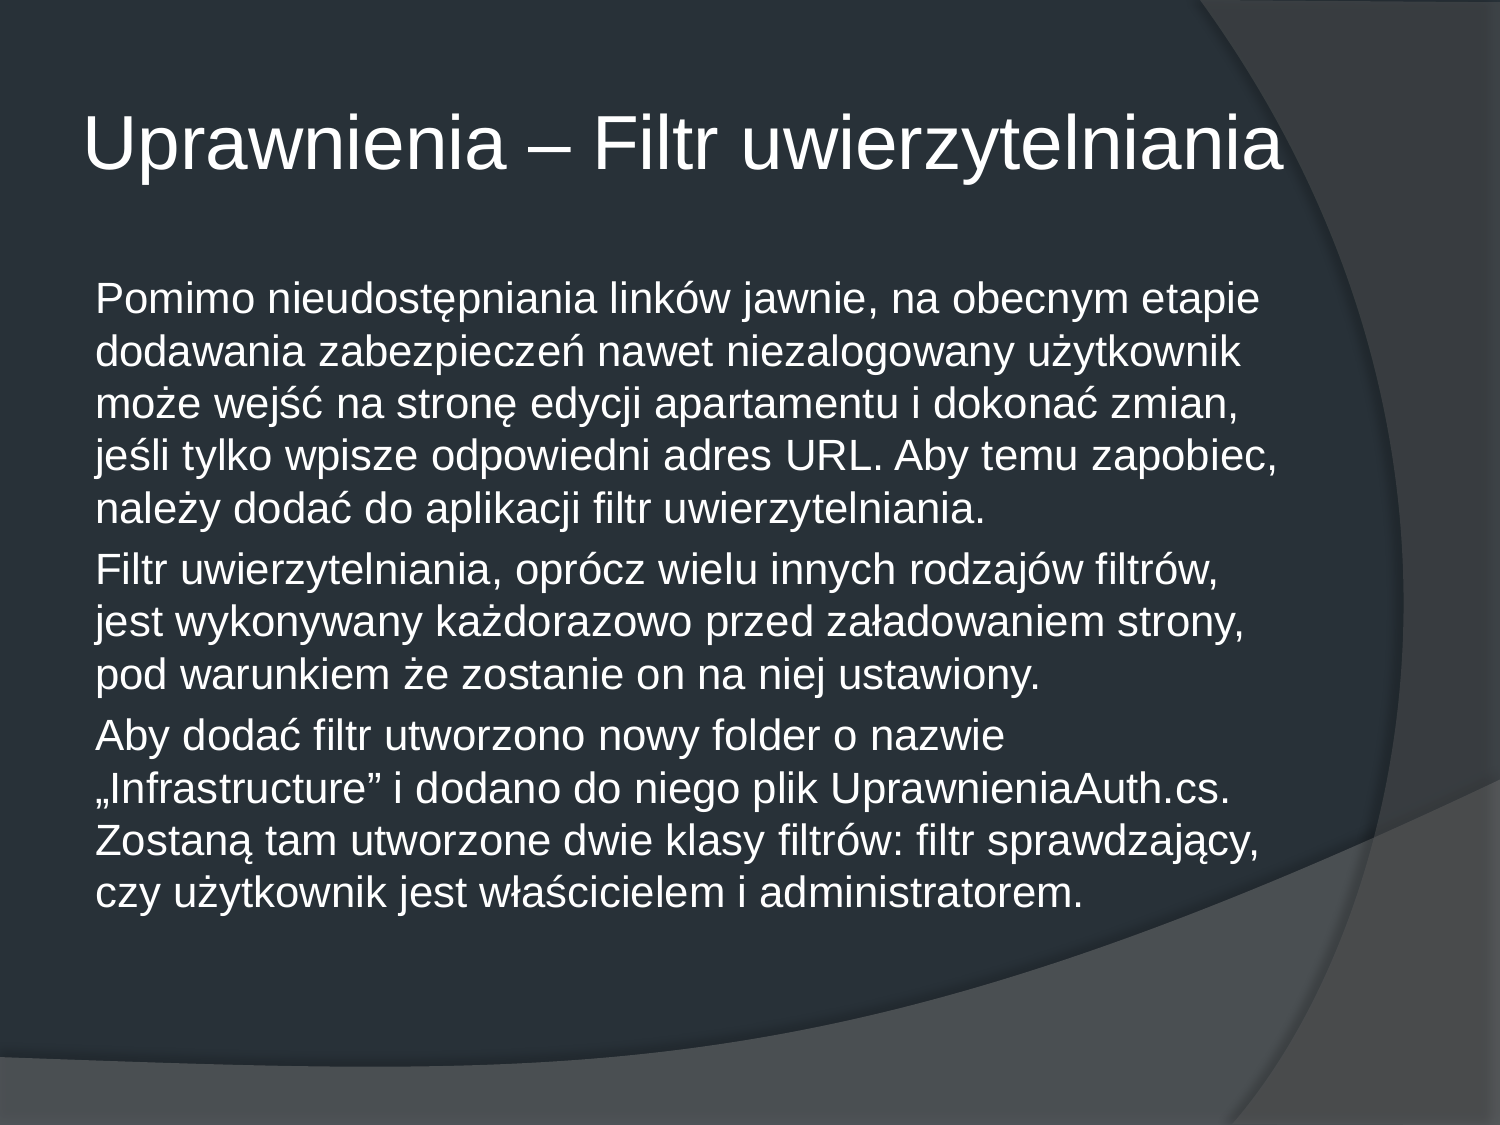

# Uprawnienia – Filtr uwierzytelniania
Pomimo nieudostępniania linków jawnie, na obecnym etapie dodawania zabezpieczeń nawet niezalogowany użytkownik może wejść na stronę edycji apartamentu i dokonać zmian, jeśli tylko wpisze odpowiedni adres URL. Aby temu zapobiec, należy dodać do aplikacji filtr uwierzytelniania.
Filtr uwierzytelniania, oprócz wielu innych rodzajów filtrów, jest wykonywany każdorazowo przed załadowaniem strony, pod warunkiem że zostanie on na niej ustawiony.
Aby dodać filtr utworzono nowy folder o nazwie „Infrastructure” i dodano do niego plik UprawnieniaAuth.cs. Zostaną tam utworzone dwie klasy filtrów: filtr sprawdzający, czy użytkownik jest właścicielem i administratorem.